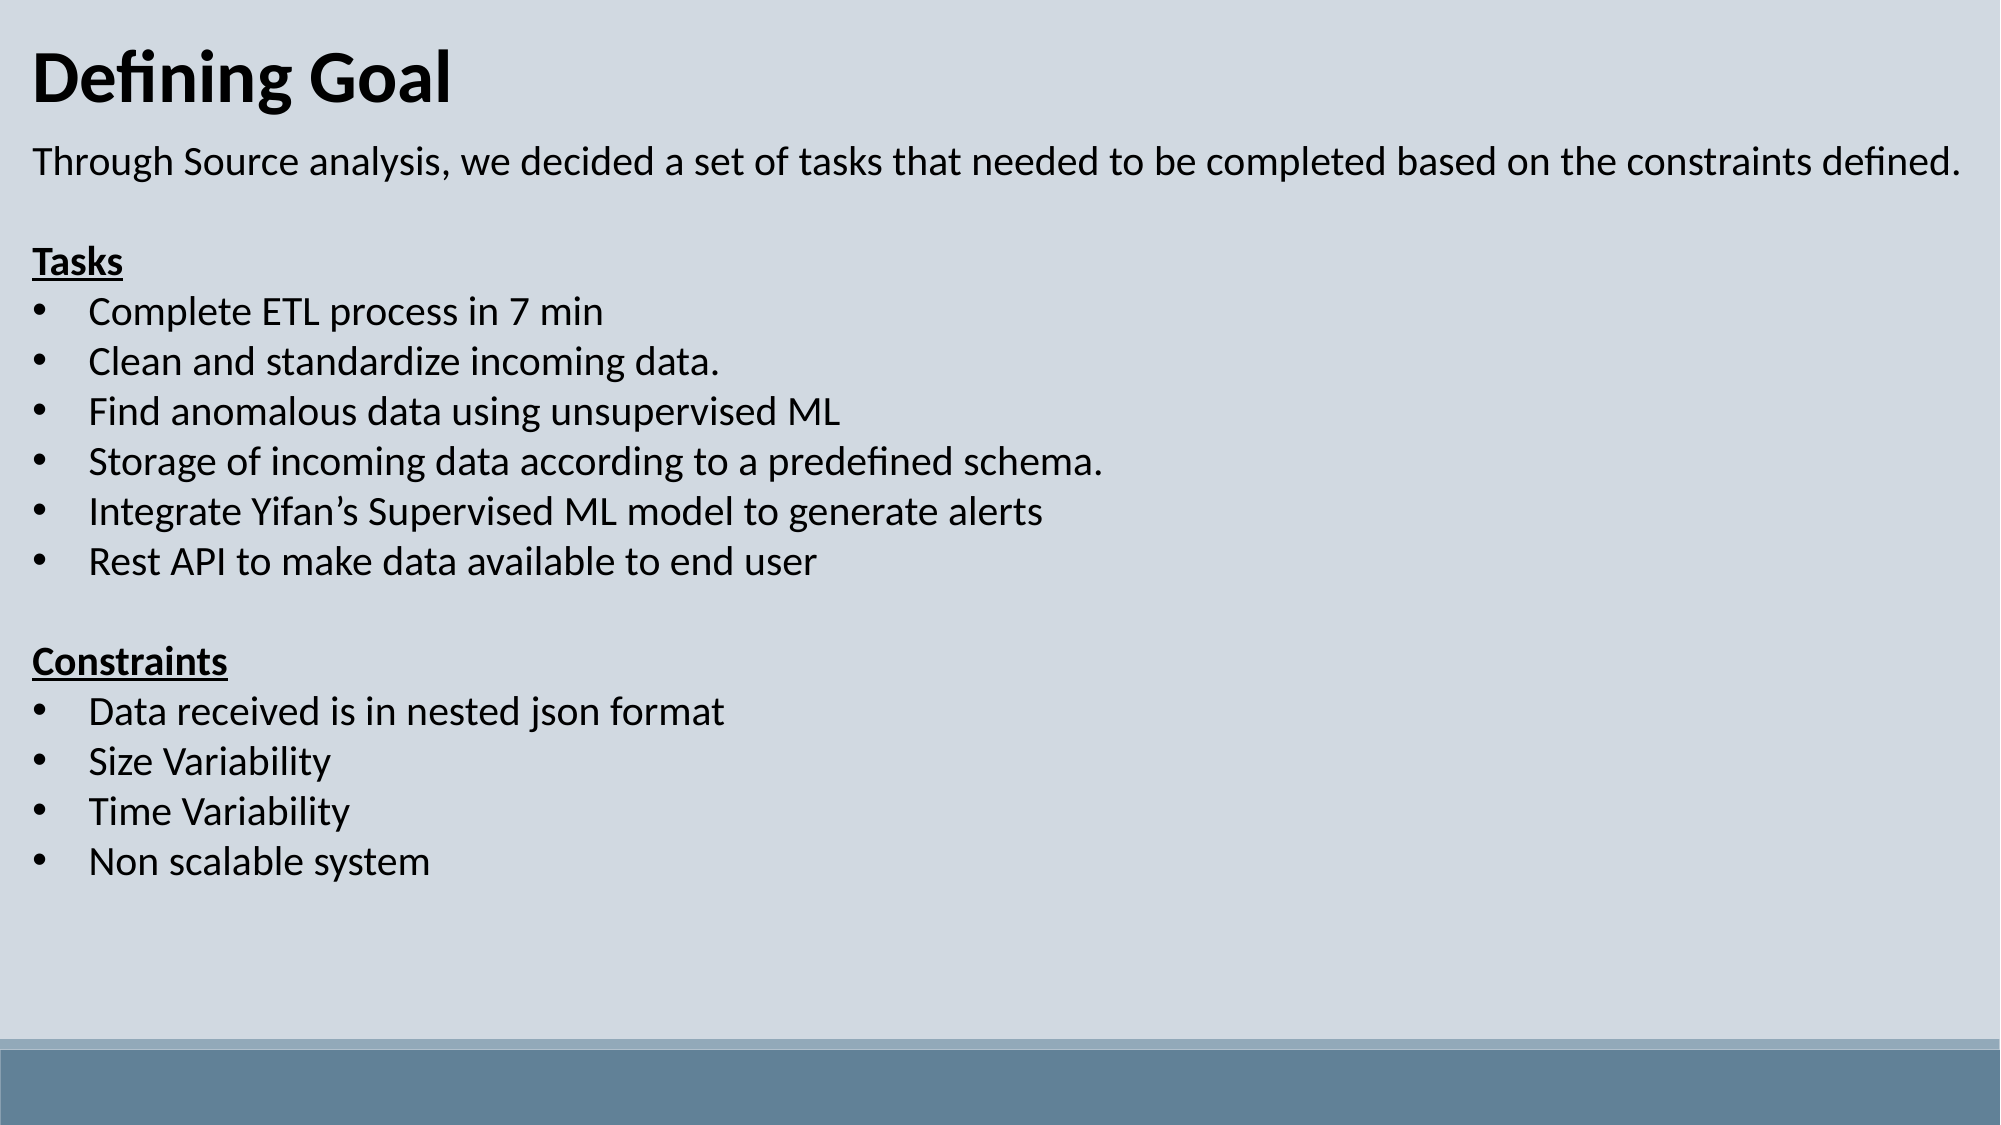

Defining Goal
Through Source analysis, we decided a set of tasks that needed to be completed based on the constraints defined.

Tasks
Complete ETL process in 7 min
Clean and standardize incoming data.
Find anomalous data using unsupervised ML
Storage of incoming data according to a predefined schema.
Integrate Yifan’s Supervised ML model to generate alerts
Rest API to make data available to end user

Constraints
Data received is in nested json format
Size Variability
Time Variability
Non scalable system